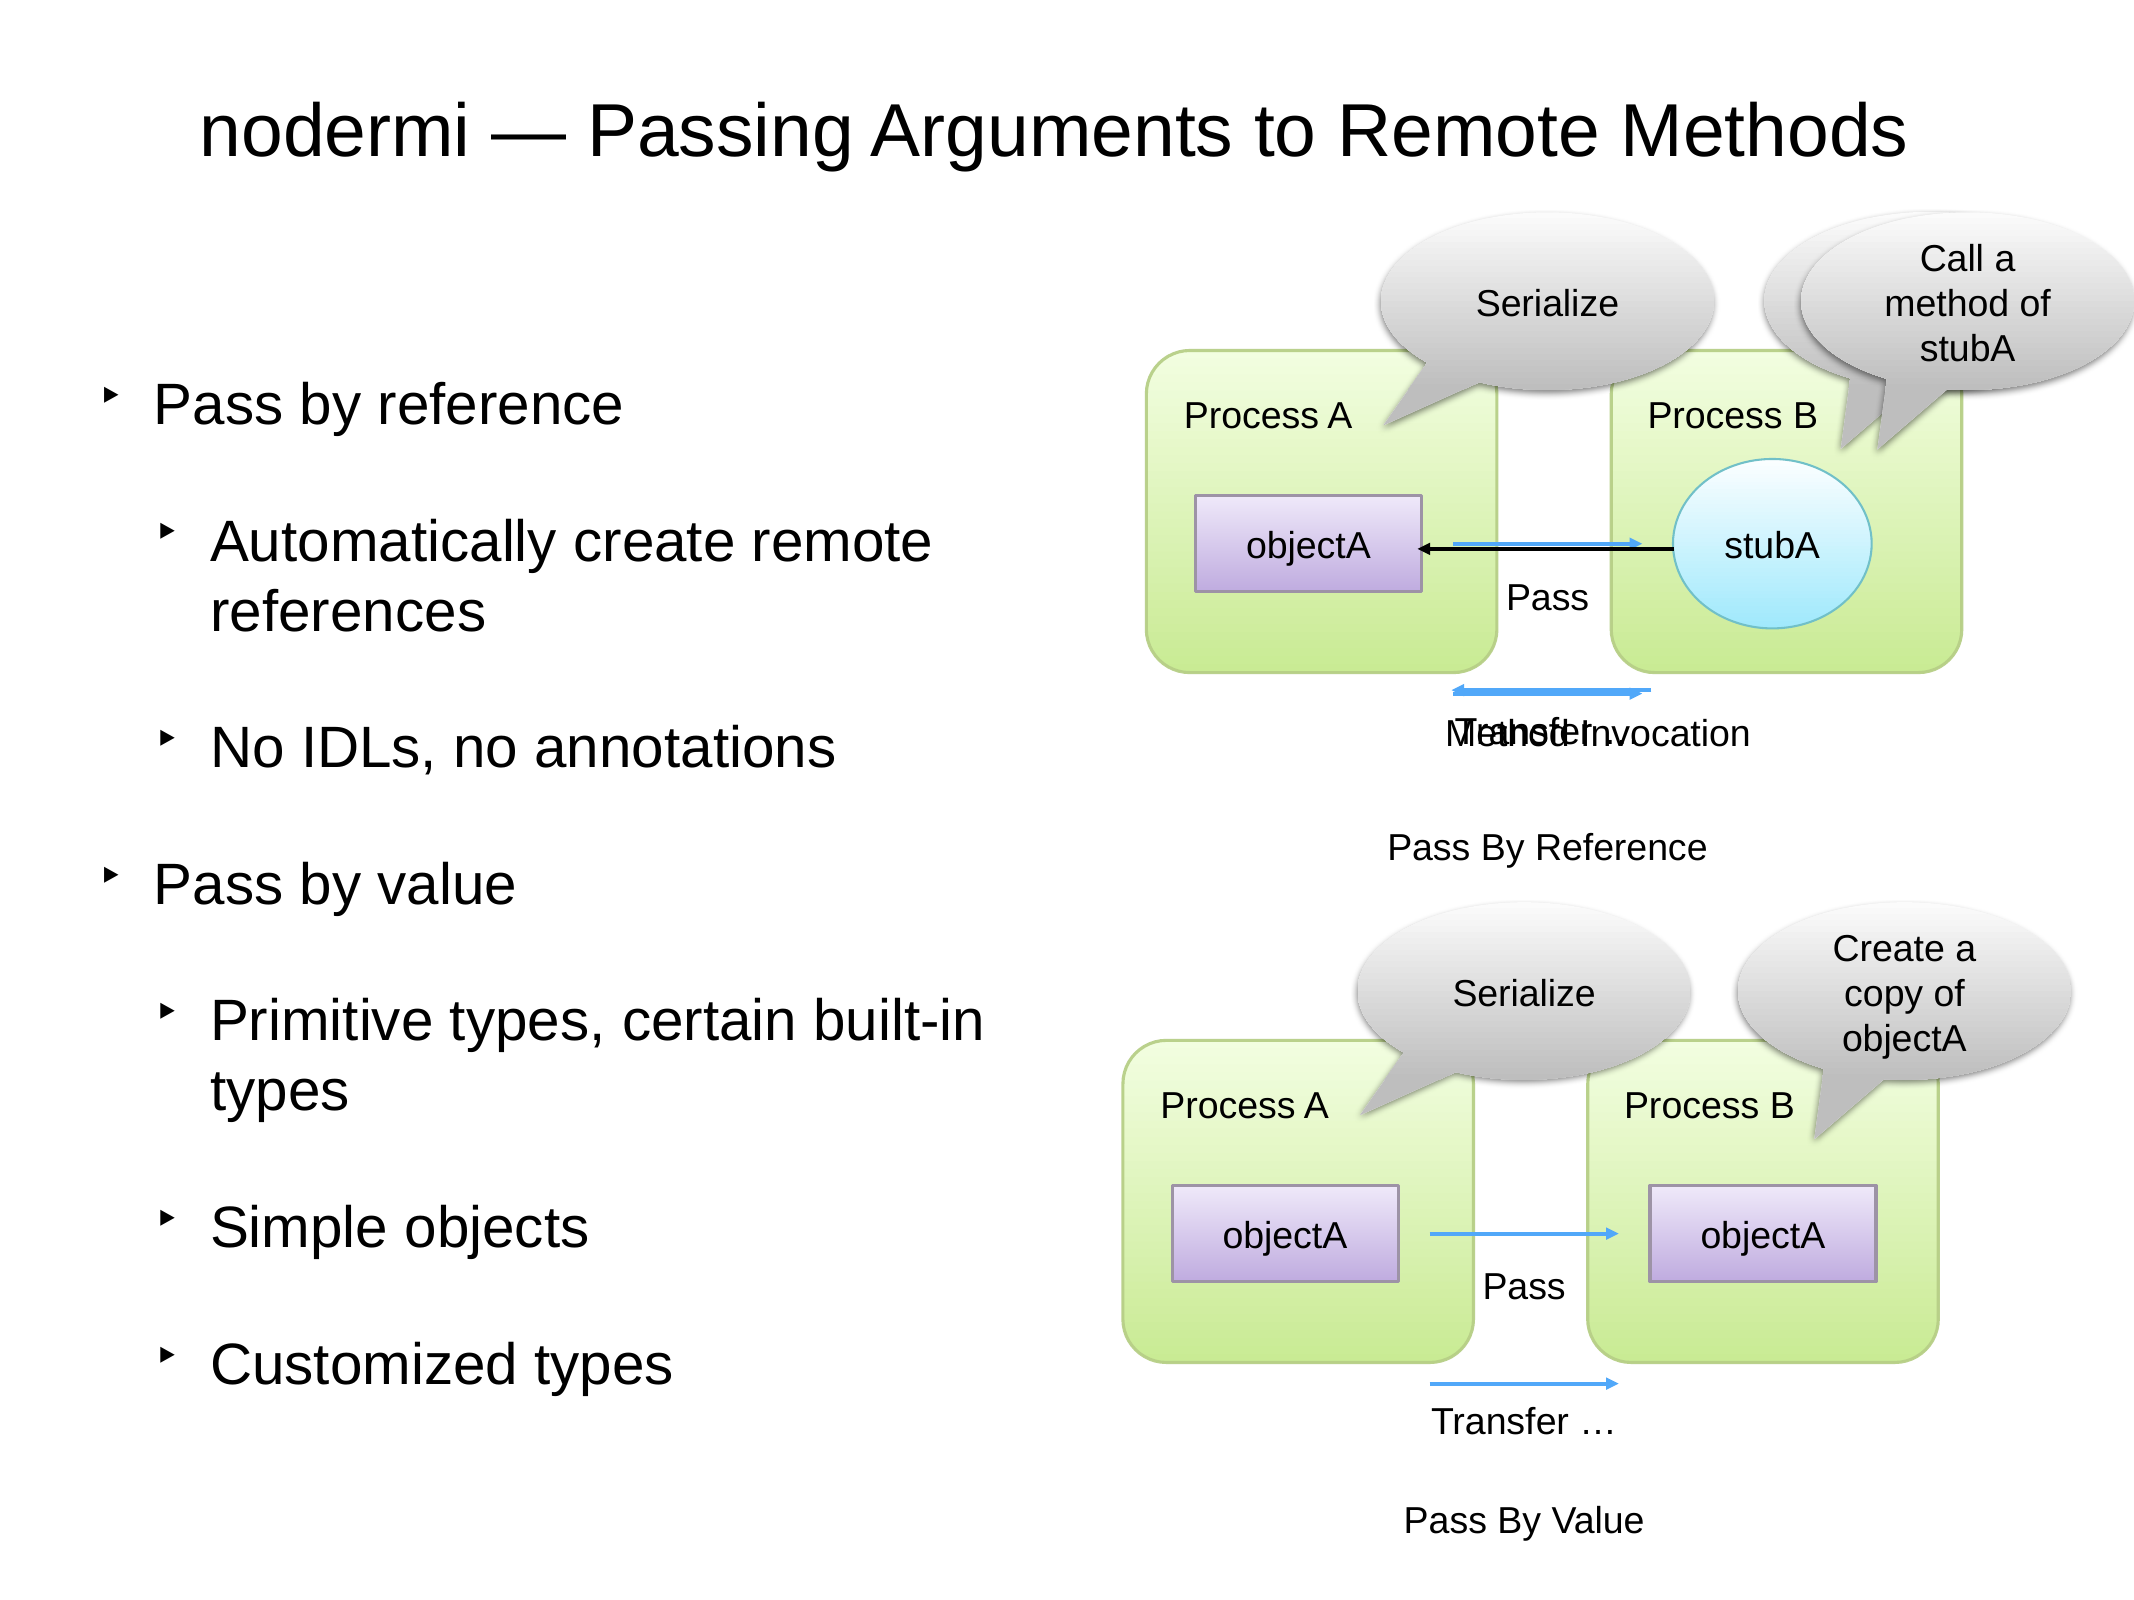

# nodermi — Passing Arguments to Remote Methods
Create a stub of objectA
Serialize
Call a method of stubA
Pass by reference
Automatically create remote references
No IDLs, no annotations
Pass by value
Primitive types, certain built-in types
Simple objects
Customized types

Process A
Process B
stubA
objectA

Pass

Transfer …
Method Invocation
Pass By Reference
Serialize
Create a copy of objectA

Process A
Process B
objectA
objectA

Pass

Transfer …
Pass By Value
29